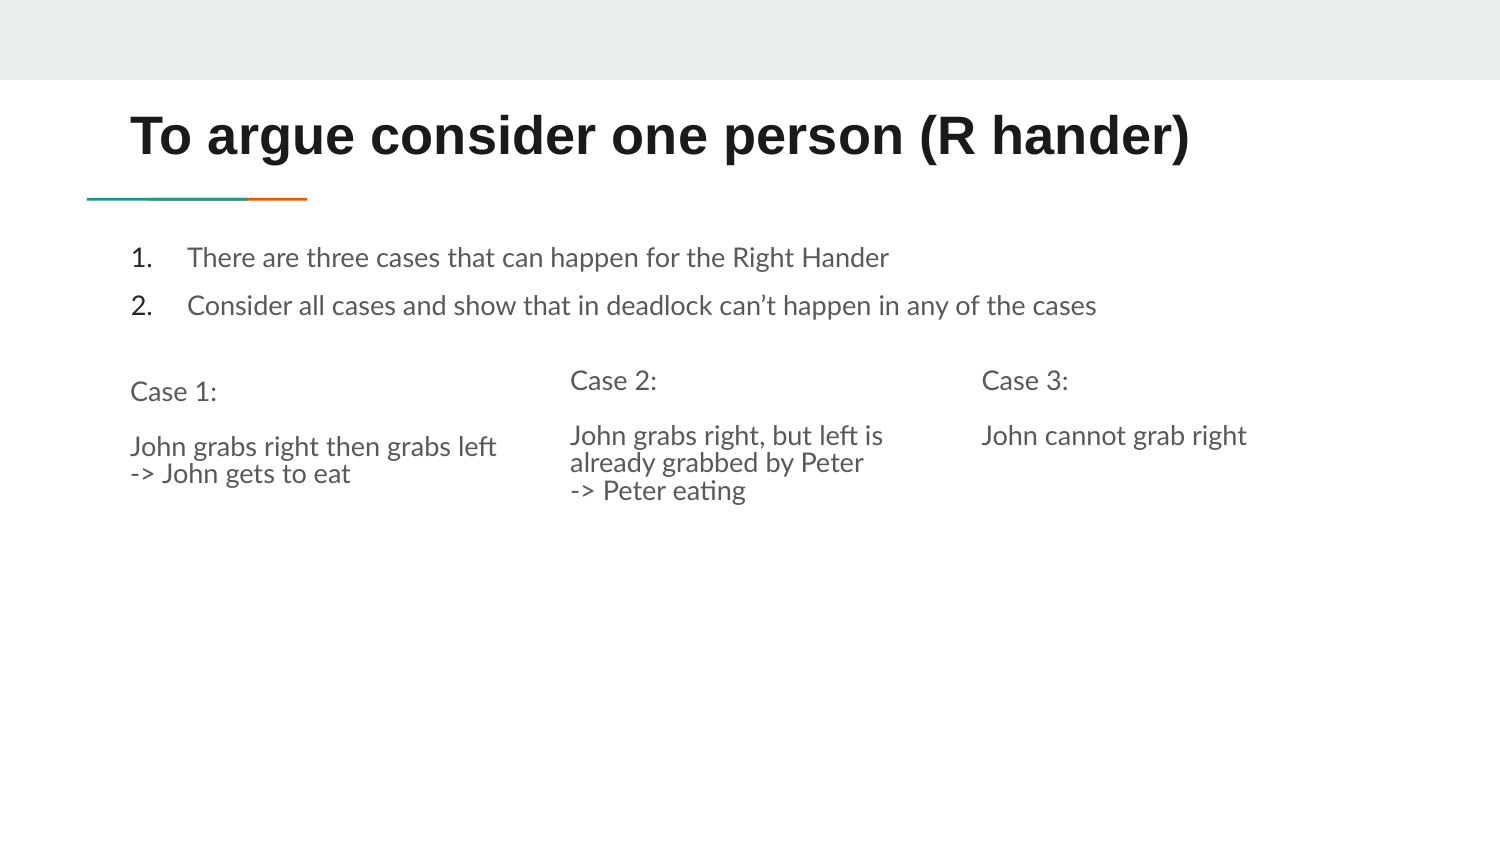

# To argue consider one person (R hander)
There are three cases that can happen for the Right Hander
Consider all cases and show that in deadlock can’t happen in any of the cases
Case 2:

John grabs right, but left is already grabbed by Peter
-> Peter eating
Case 3:

John cannot grab right
Case 1:

John grabs right then grabs left
-> John gets to eat